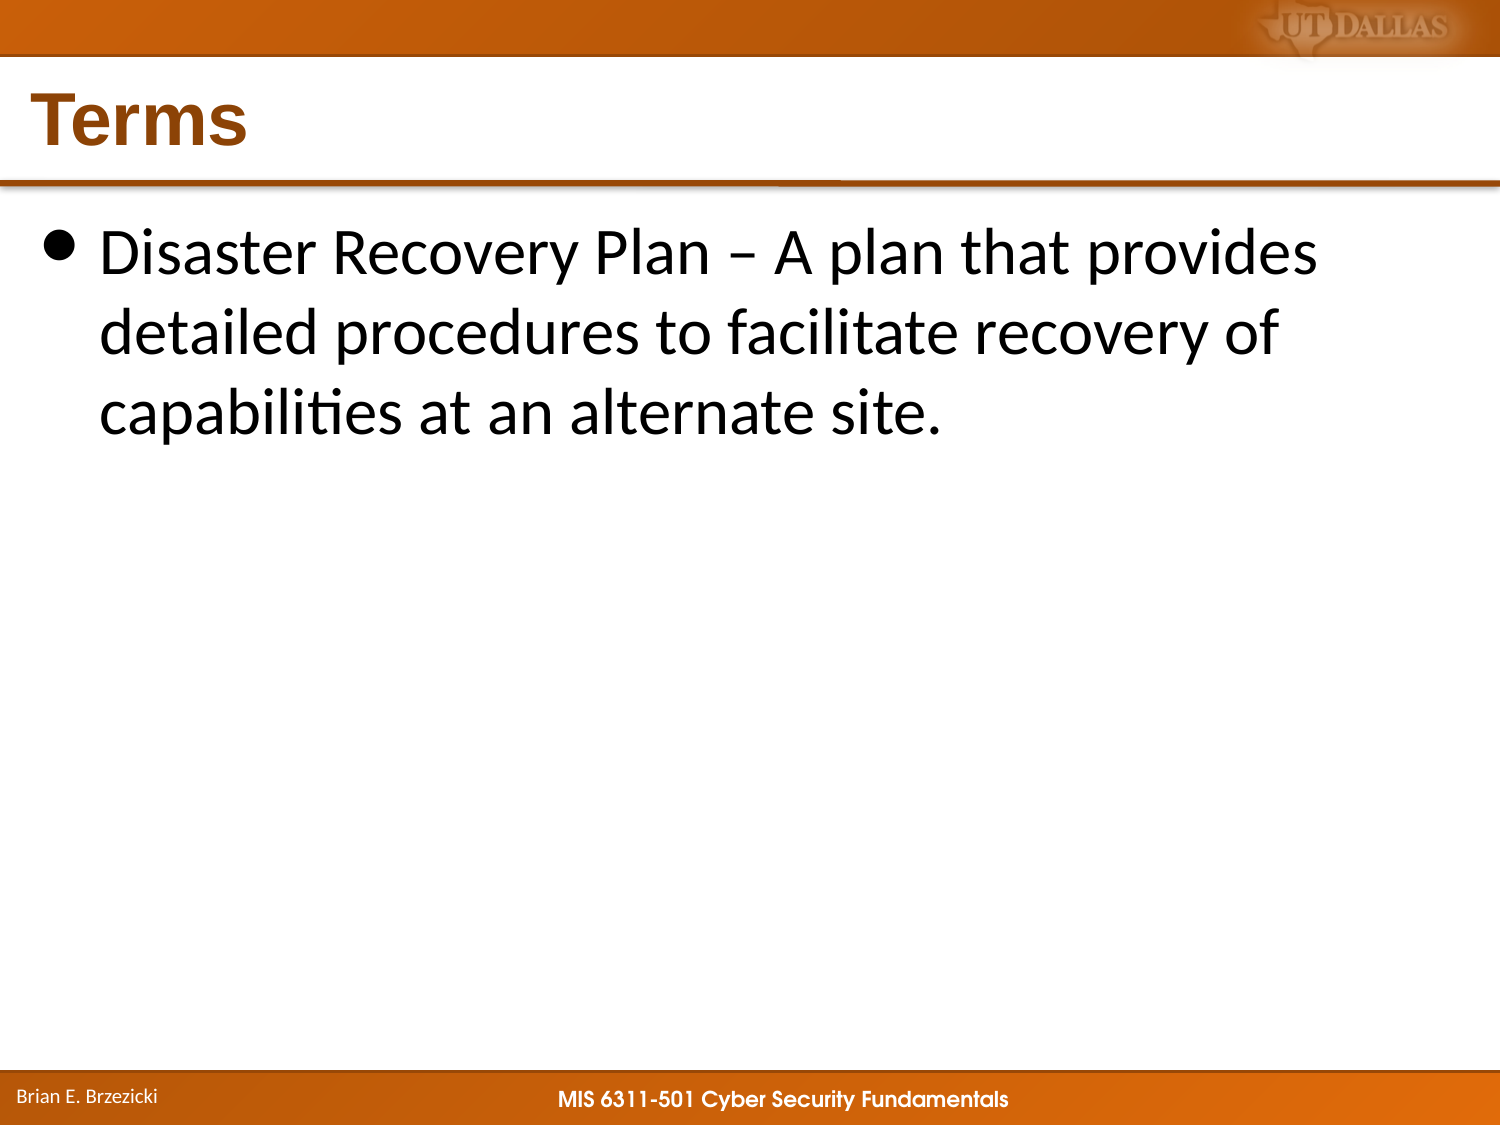

# Terms
Disaster Recovery Plan – A plan that provides detailed procedures to facilitate recovery of capabilities at an alternate site.
Brian E. Brzezicki